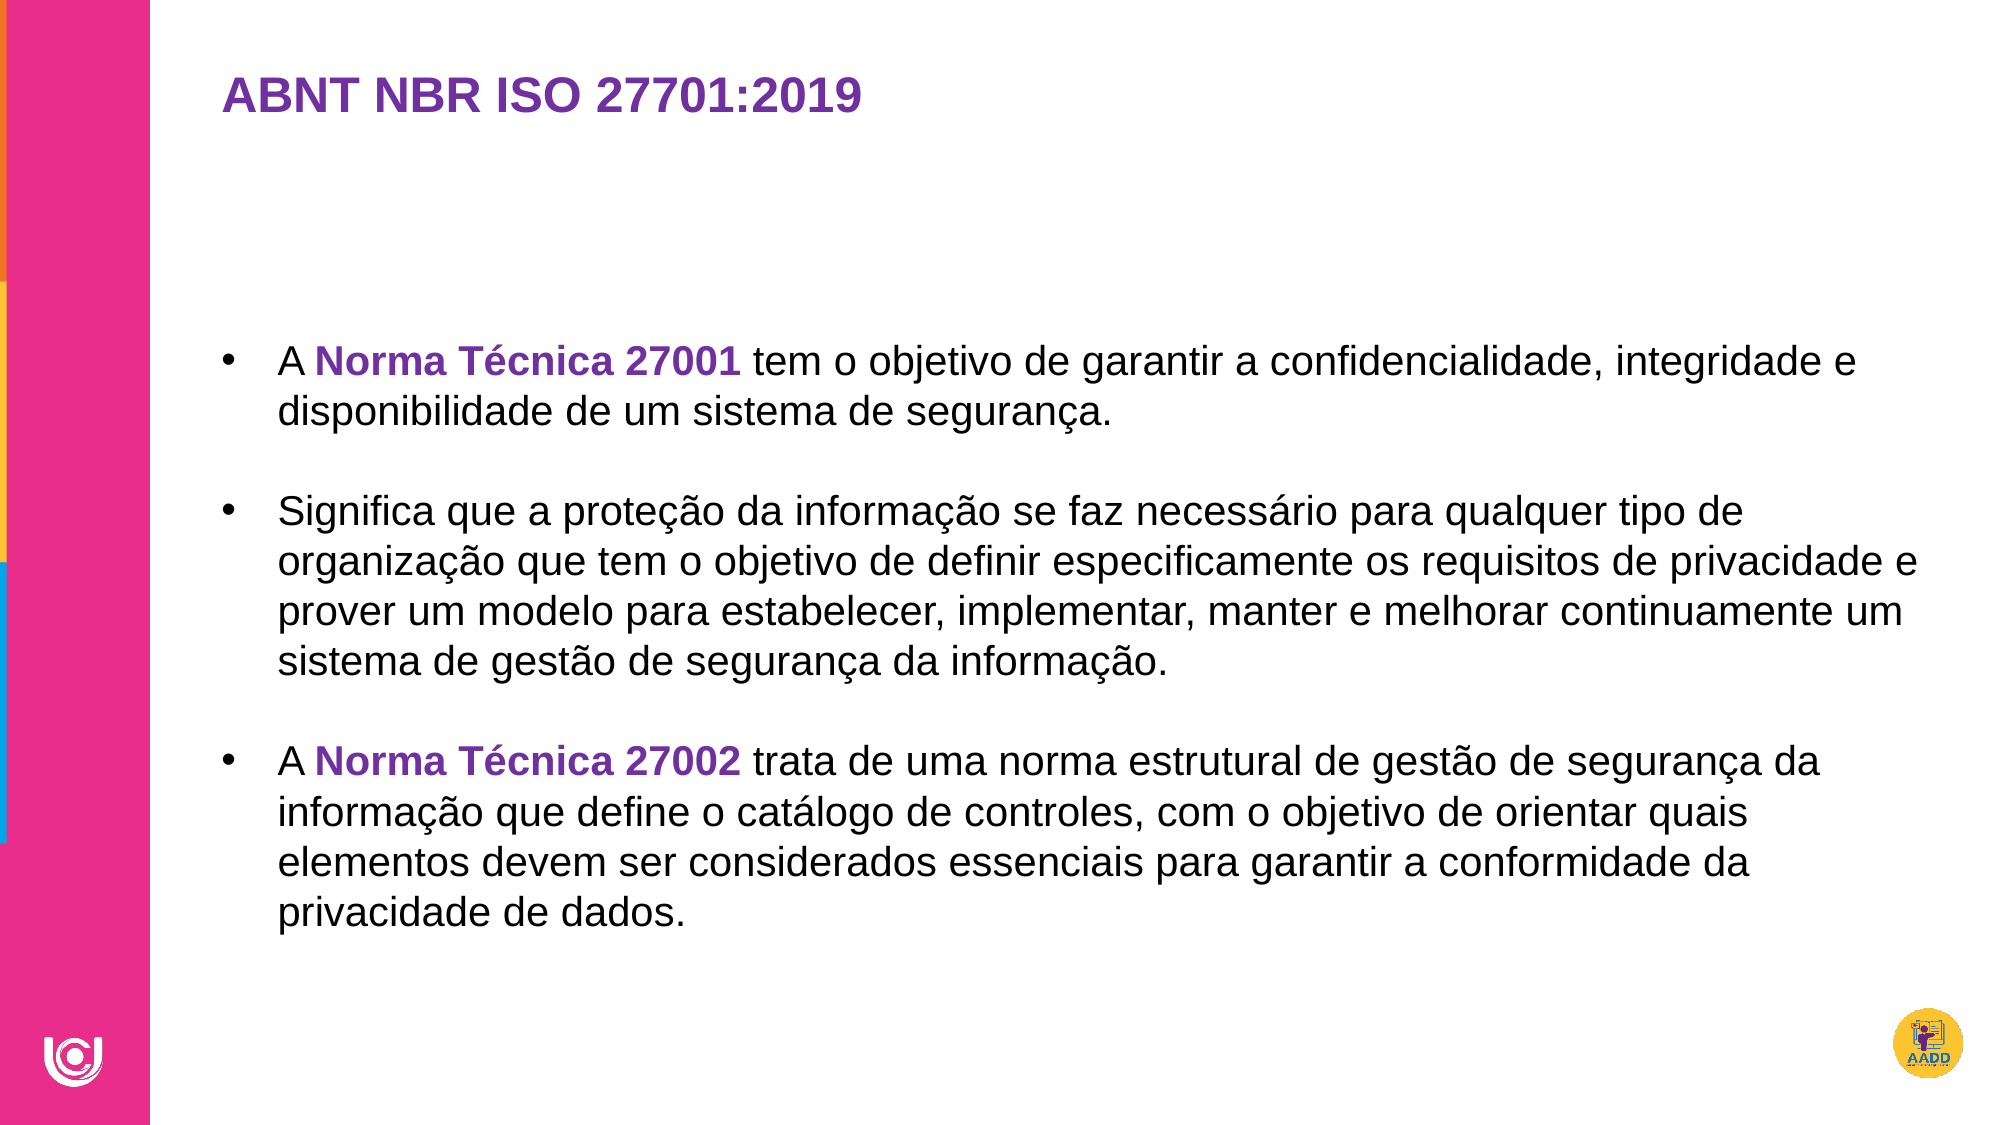

ABNT NBR ISO 27701:2019
A Norma Técnica 27001 tem o objetivo de garantir a confidencialidade, integridade e disponibilidade de um sistema de segurança.

Significa que a proteção da informação se faz necessário para qualquer tipo de organização que tem o objetivo de definir especificamente os requisitos de privacidade e prover um modelo para estabelecer, implementar, manter e melhorar continuamente um sistema de gestão de segurança da informação.

A Norma Técnica 27002 trata de uma norma estrutural de gestão de segurança da informação que define o catálogo de controles, com o objetivo de orientar quais elementos devem ser considerados essenciais para garantir a conformidade da privacidade de dados.